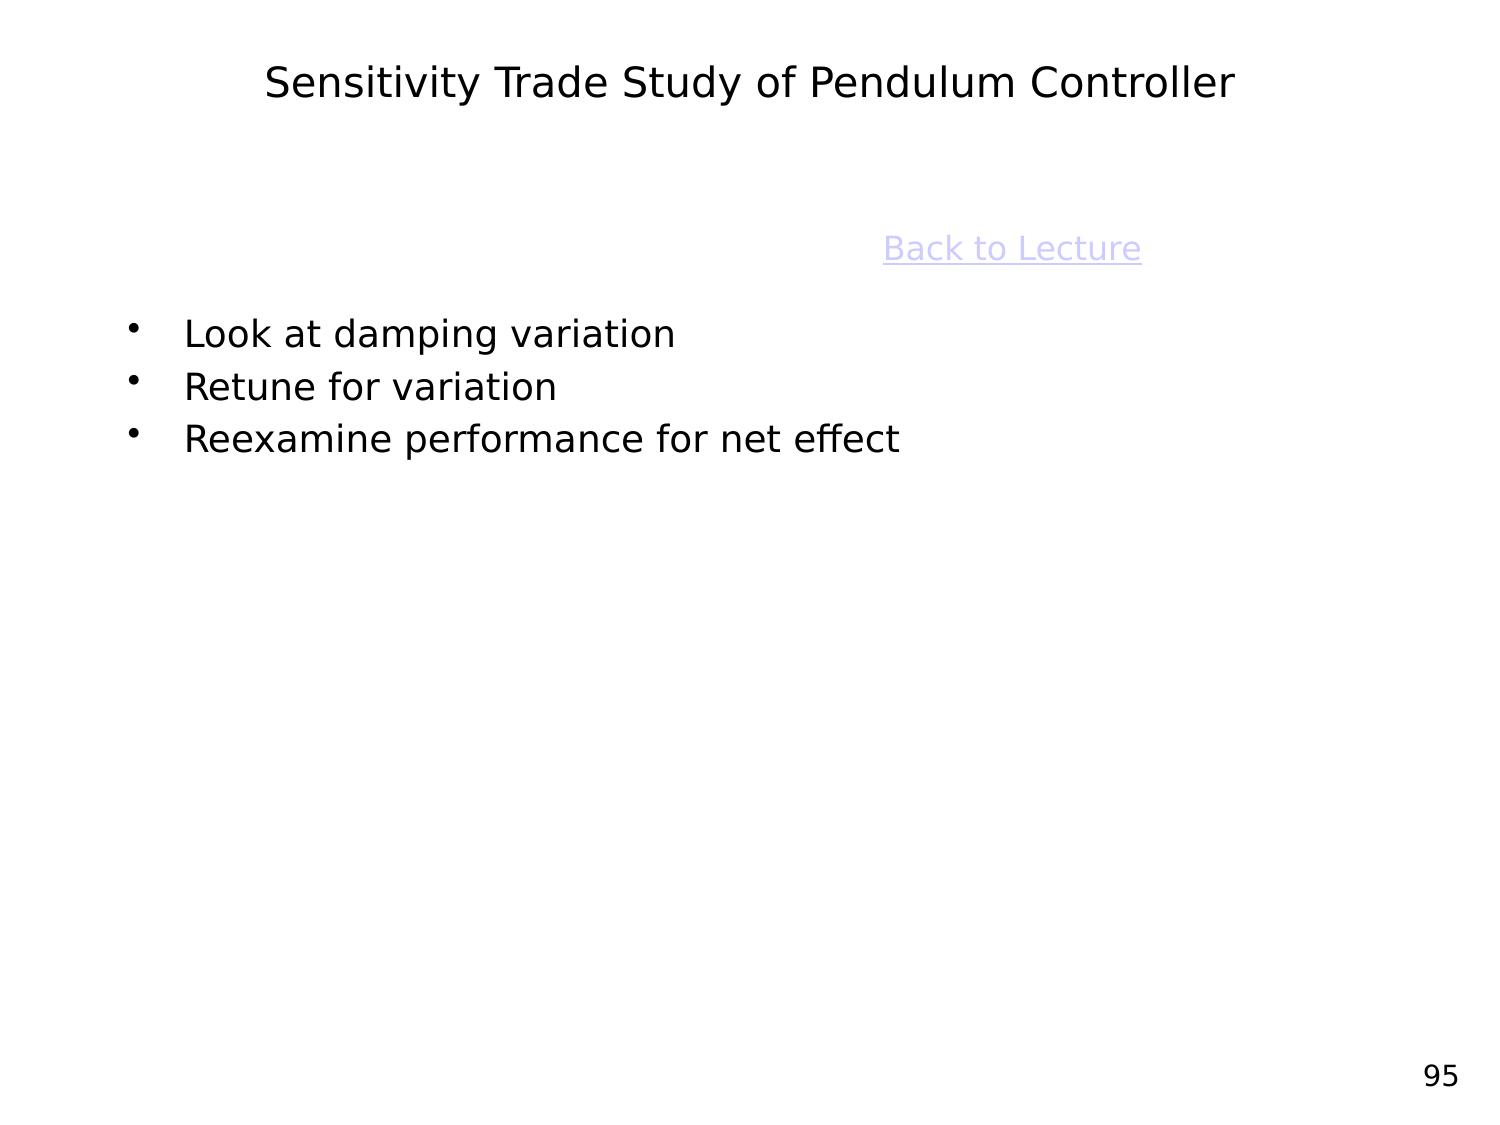

# Sensitivity Trade Study of Pendulum Controller
Back to Lecture
Look at damping variation
Retune for variation
Reexamine performance for net effect
95